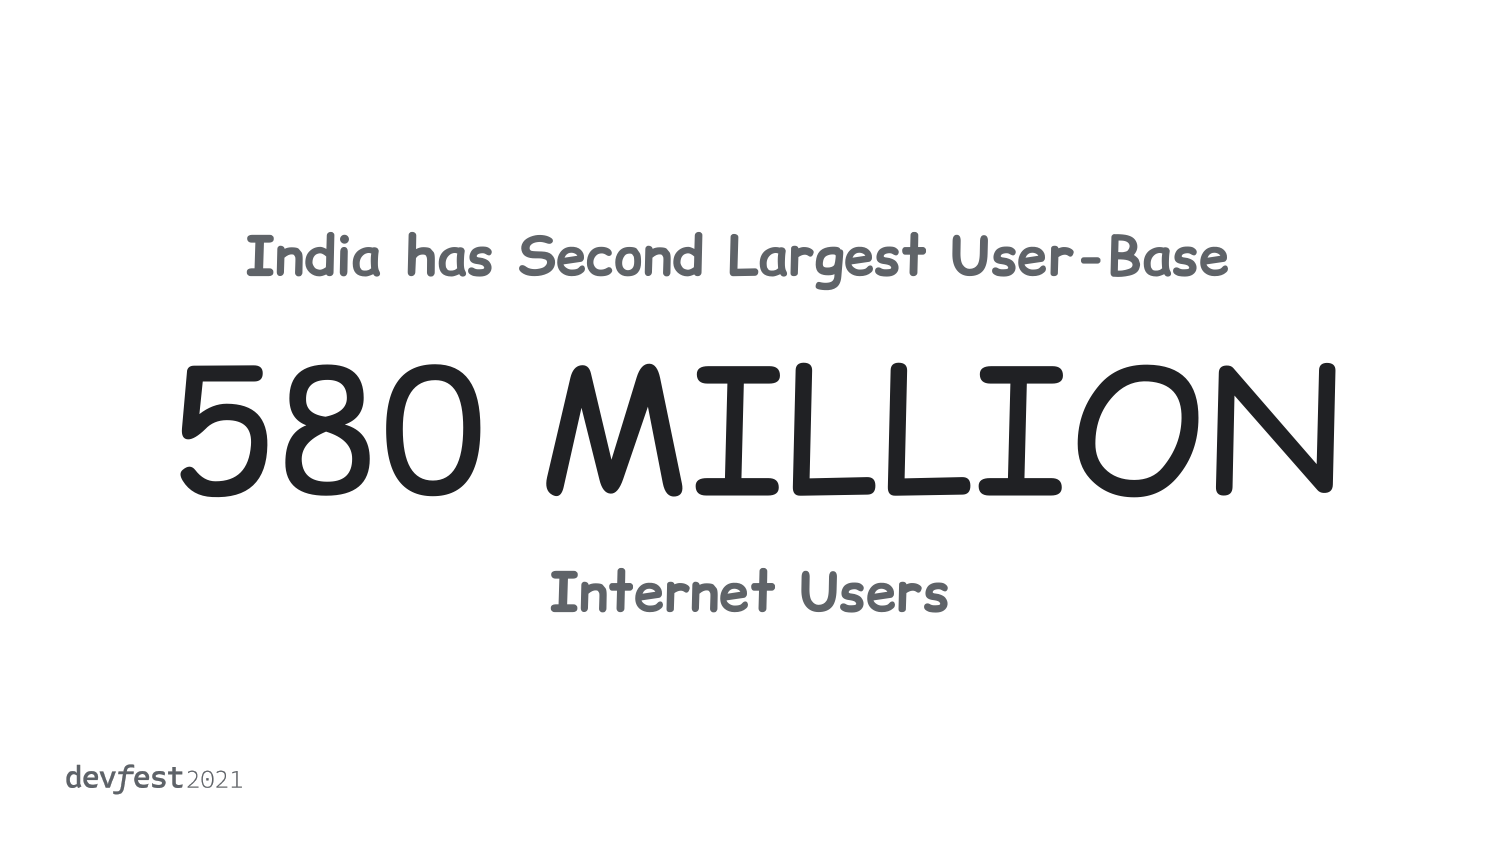

India has Second Largest User-Base
# 580 MILLION
Internet Users